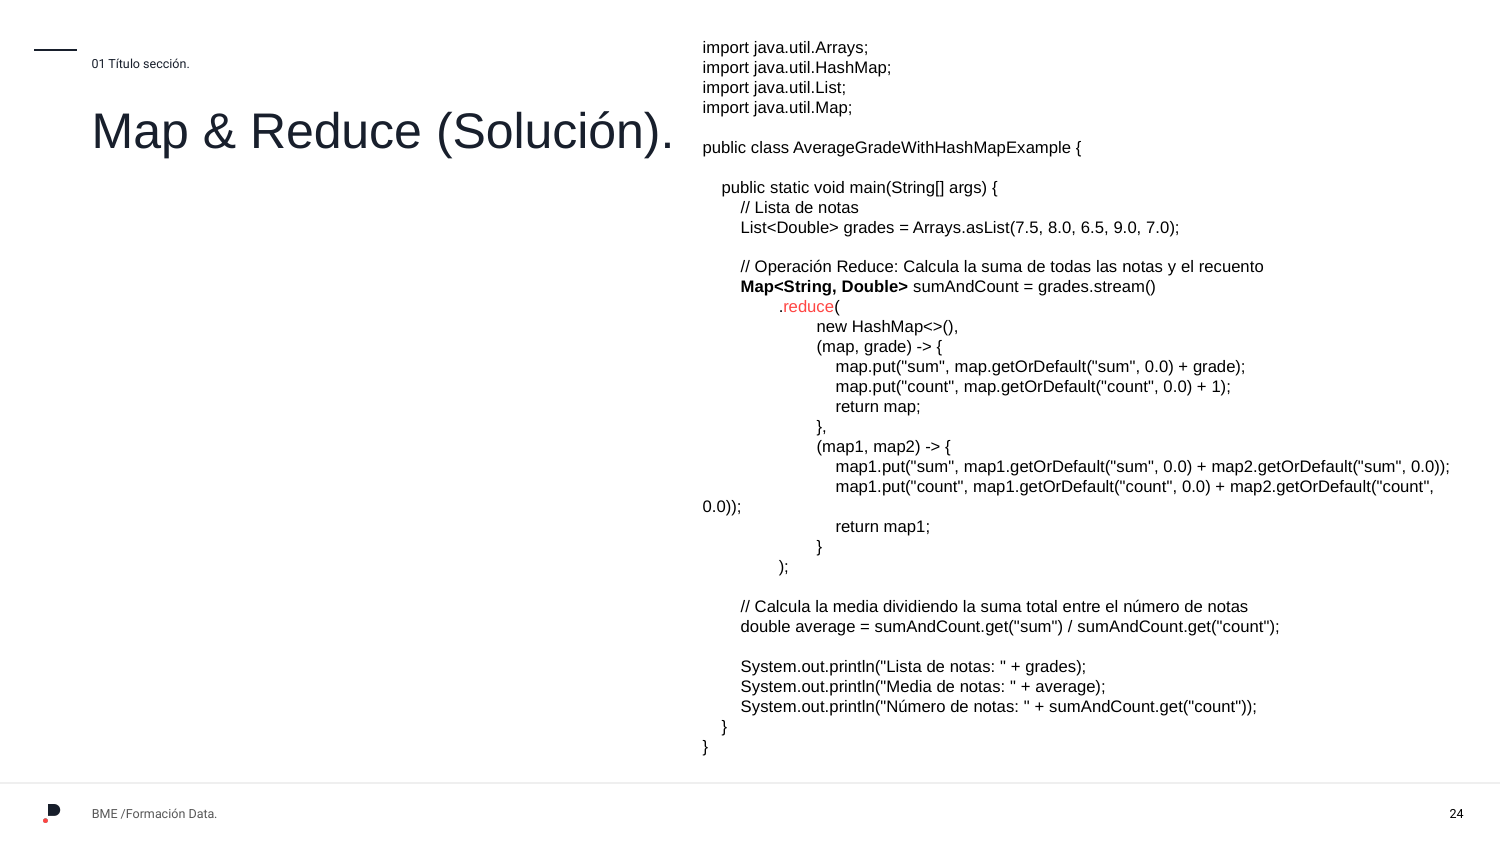

import java.util.Arrays;
import java.util.HashMap;
import java.util.List;
import java.util.Map;

public class AverageGradeWithHashMapExample {

    public static void main(String[] args) {
        // Lista de notas
        List<Double> grades = Arrays.asList(7.5, 8.0, 6.5, 9.0, 7.0);

        // Operación Reduce: Calcula la suma de todas las notas y el recuento
        Map<String, Double> sumAndCount = grades.stream()
                .reduce(
                        new HashMap<>(),
                        (map, grade) -> {
                            map.put("sum", map.getOrDefault("sum", 0.0) + grade);
                            map.put("count", map.getOrDefault("count", 0.0) + 1);
                            return map;
                        },
                        (map1, map2) -> {
                            map1.put("sum", map1.getOrDefault("sum", 0.0) + map2.getOrDefault("sum", 0.0));
                            map1.put("count", map1.getOrDefault("count", 0.0) + map2.getOrDefault("count", 0.0));
                            return map1;
                        }
                );

        // Calcula la media dividiendo la suma total entre el número de notas
        double average = sumAndCount.get("sum") / sumAndCount.get("count");

        System.out.println("Lista de notas: " + grades);
        System.out.println("Media de notas: " + average);
        System.out.println("Número de notas: " + sumAndCount.get("count"));
    }
}

01 Título sección.
Map & Reduce (Solución).